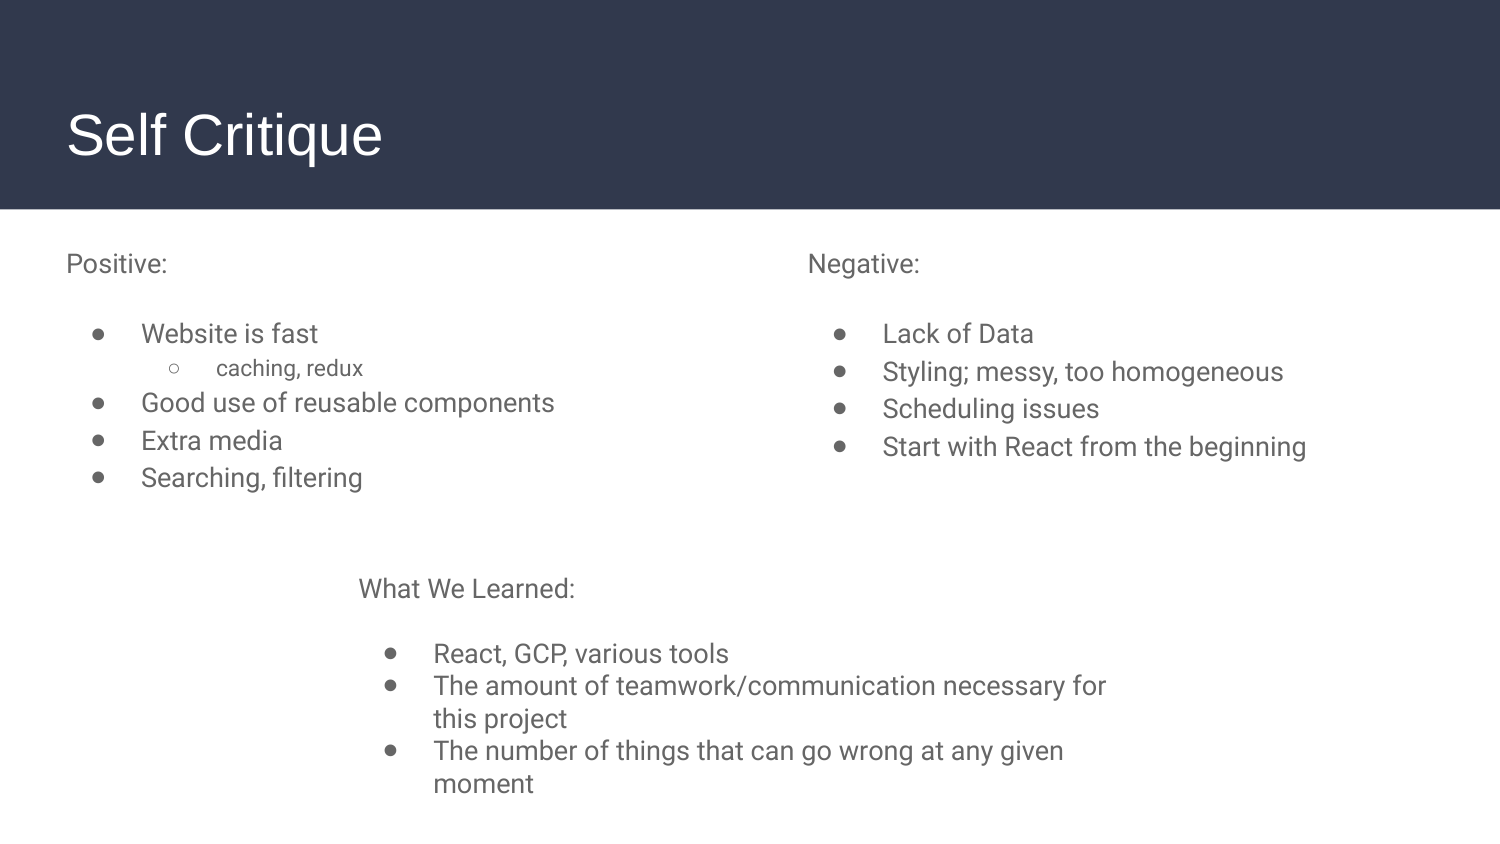

# Self Critique
Positive:
Website is fast
caching, redux
Good use of reusable components
Extra media
Searching, filtering
Negative:
Lack of Data
Styling; messy, too homogeneous
Scheduling issues
Start with React from the beginning
What We Learned:

React, GCP, various tools
The amount of teamwork/communication necessary for this project
The number of things that can go wrong at any given moment